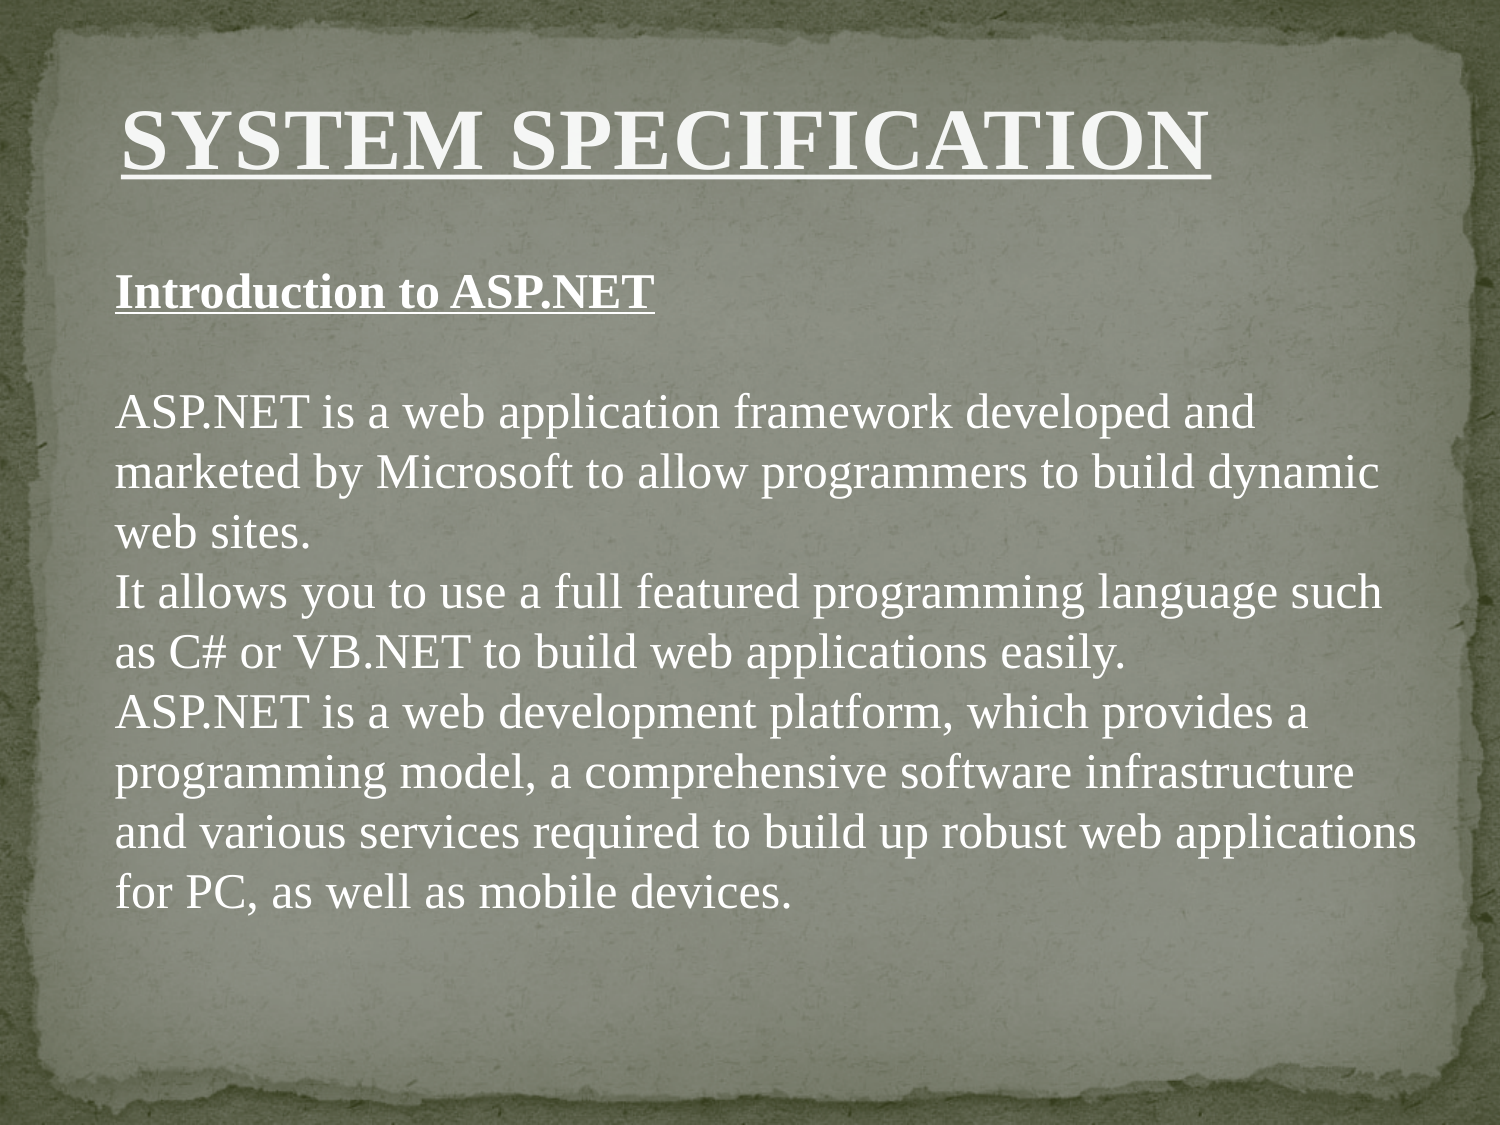

SYSTEM SPECIFICATION

Introduction to ASP.NET

ASP.NET is a web application framework developed and marketed by Microsoft to allow programmers to build dynamic web sites.
It allows you to use a full featured programming language such as C# or VB.NET to build web applications easily.
ASP.NET is a web development platform, which provides a programming model, a comprehensive software infrastructure and various services required to build up robust web applications for PC, as well as mobile devices.